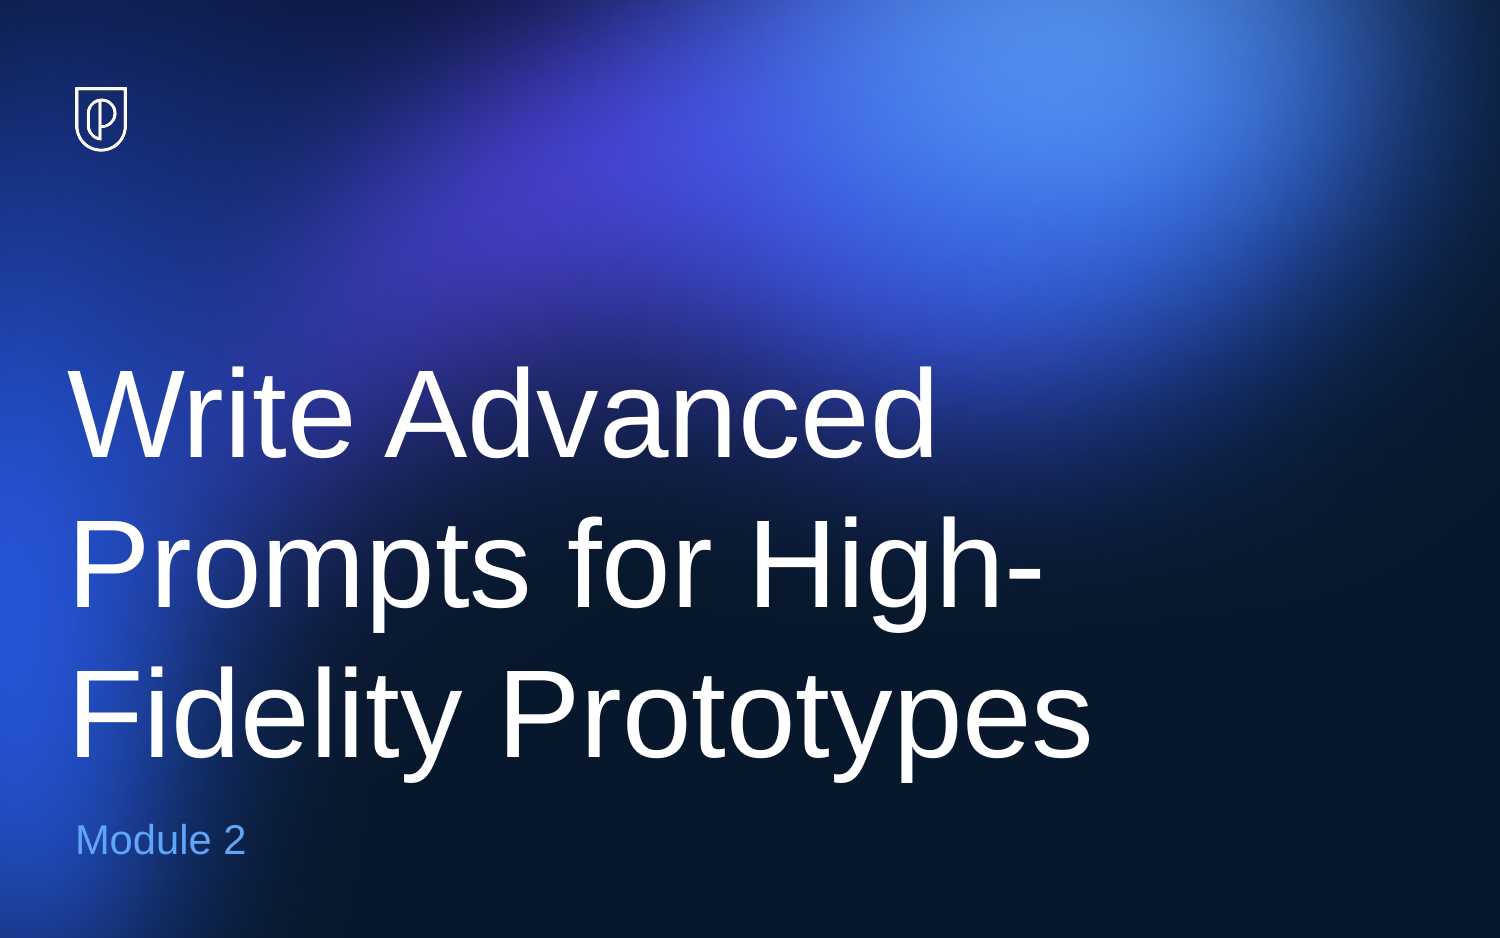

# Write Advanced Prompts for High-Fidelity Prototypes
Module 2